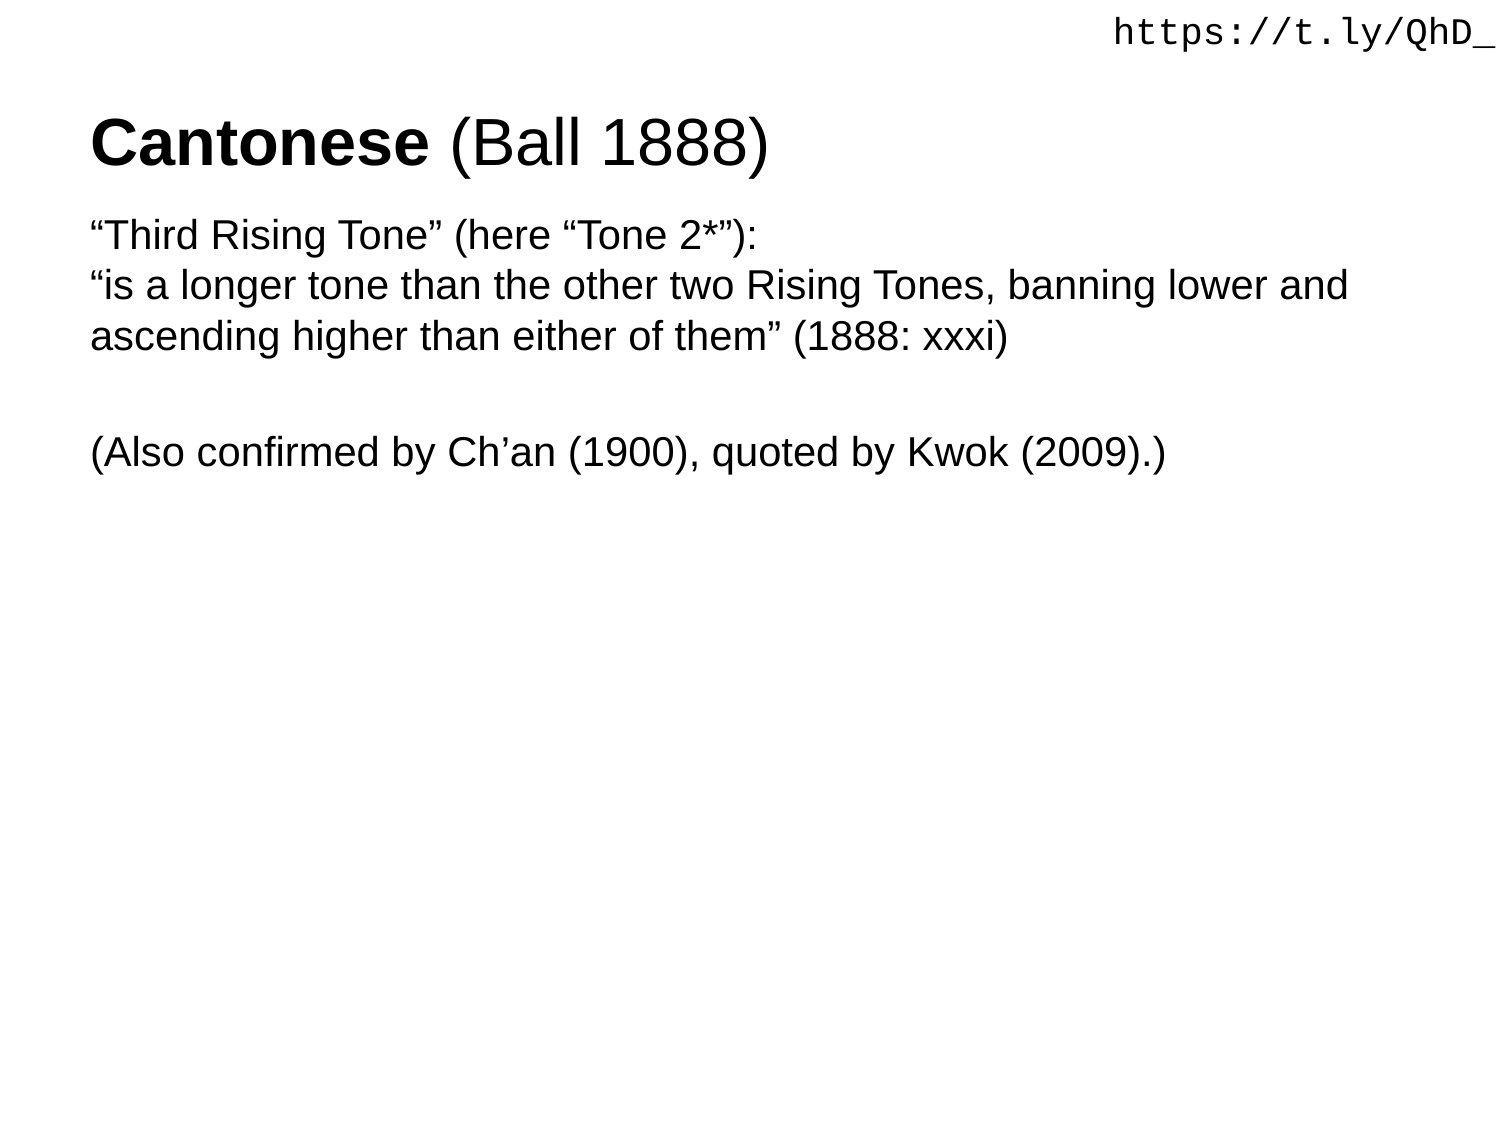

https://t.ly/QhD_
# Cantonese (Ball 1888)
“Third Rising Tone” (here “Tone 2*”):
“is a longer tone than the other two Rising Tones, banning lower and ascending higher than either of them” (1888: xxxi)

(Also confirmed by Ch’an (1900), quoted by Kwok (2009).)